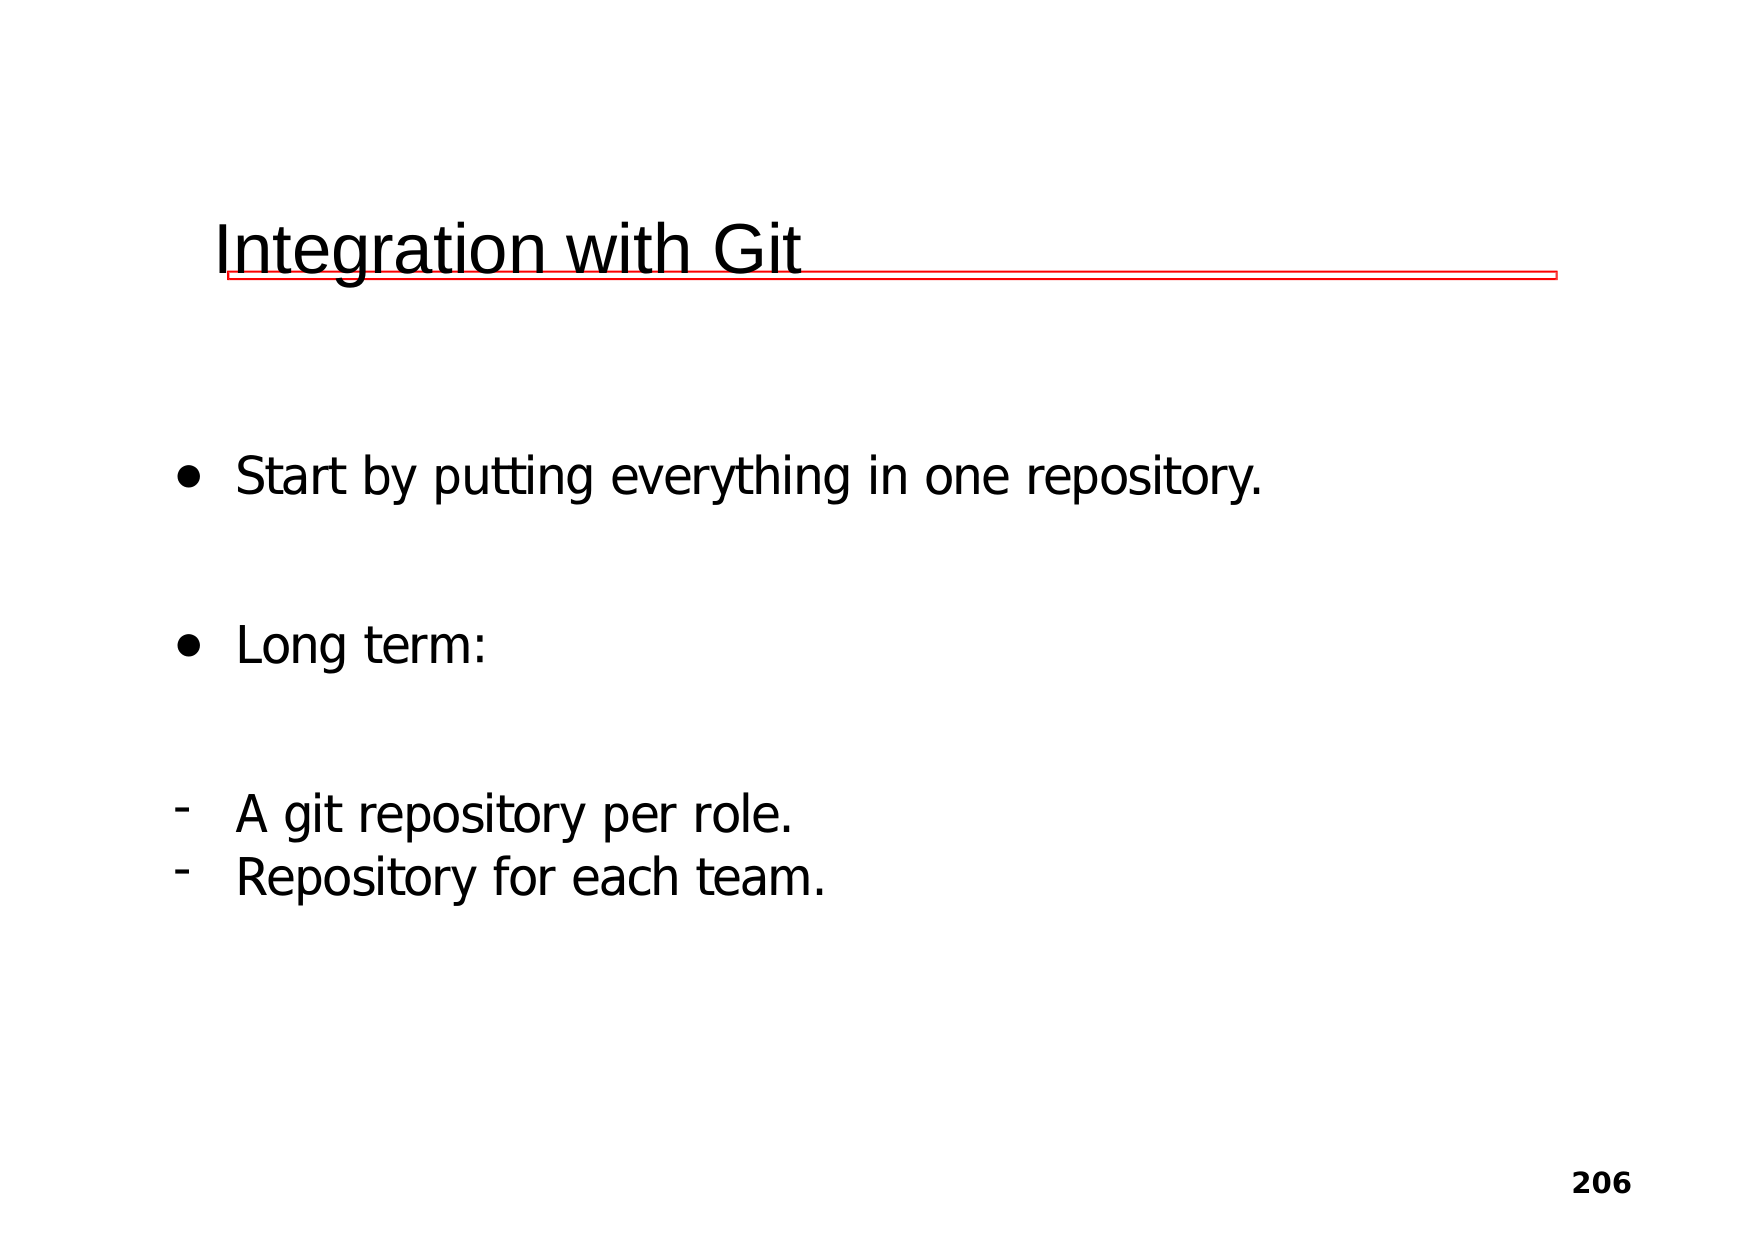

# Integration with Git
Start by putting everything in one repository.

Long term:

A git repository per role.
Repository for each team.

206